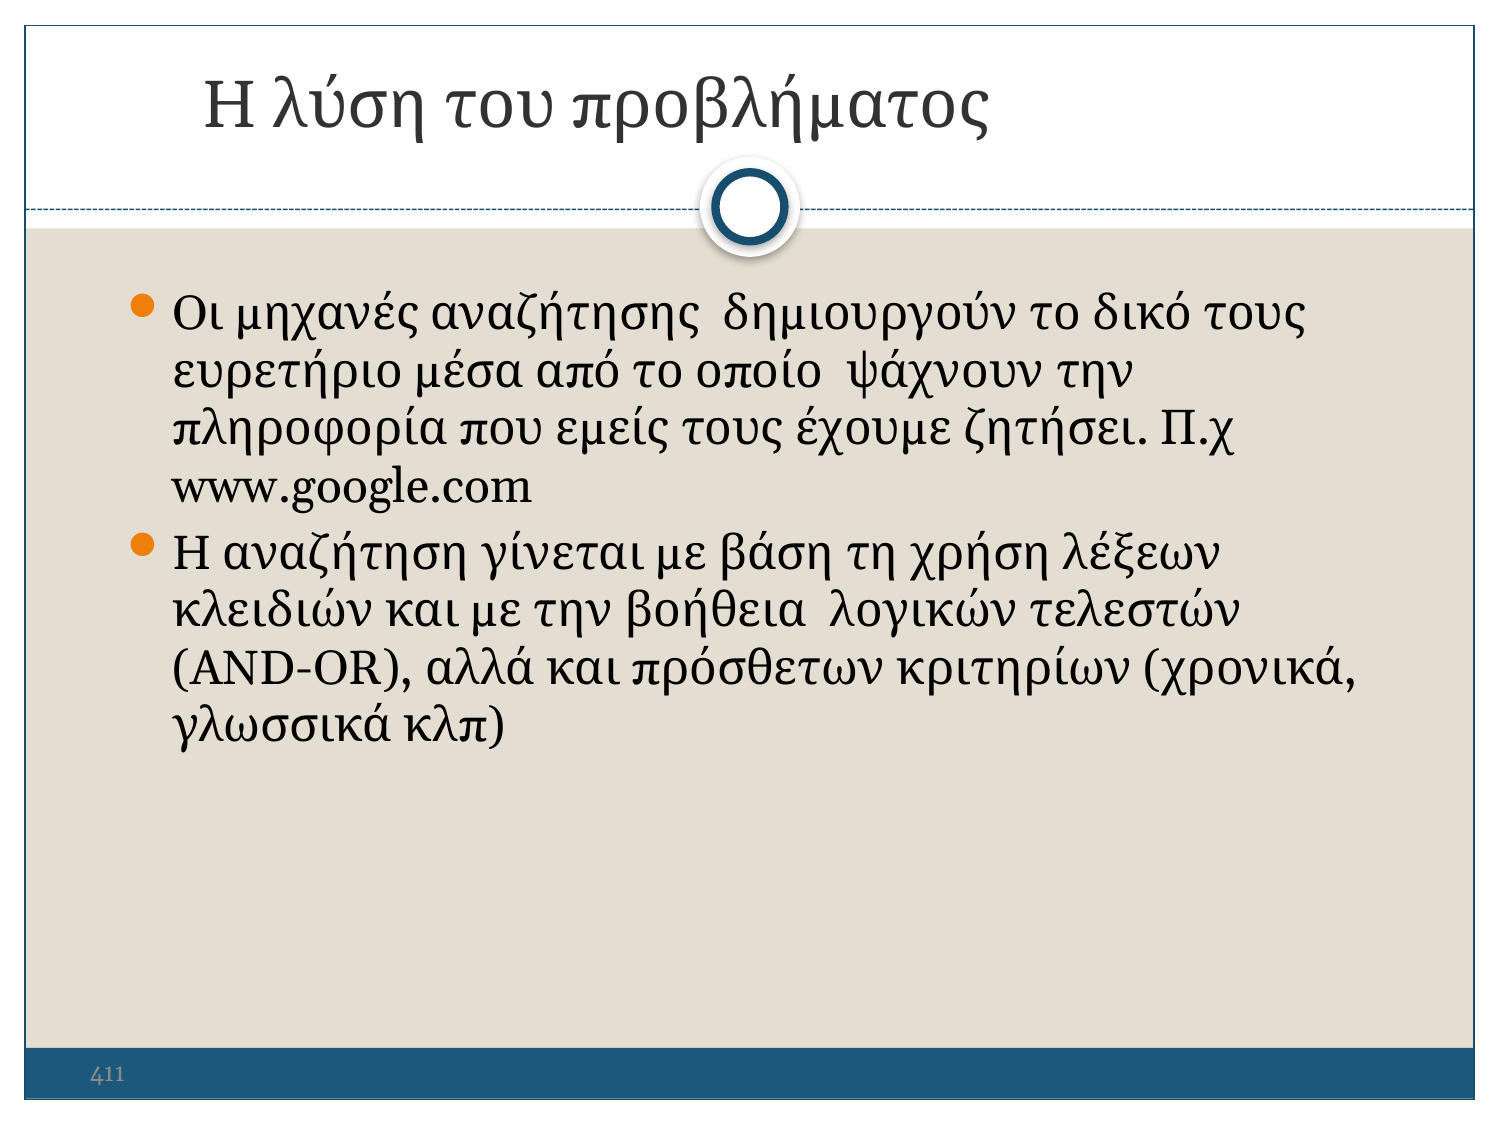

Η λύση του προβλήματος
Οι μηχανές αναζήτησης  δημιουργούν το δικό τους ευρετήριο μέσα από το οποίο  ψάχνουν την πληροφορία που εμείς τους έχουμε ζητήσει. Π.χ www.google.com
Η αναζήτηση γίνεται με βάση τη χρήση λέξεων κλειδιών και με την βοήθεια  λογικών τελεστών (AND-OR), αλλά και πρόσθετων κριτηρίων (χρονικά, γλωσσικά κλπ)
411